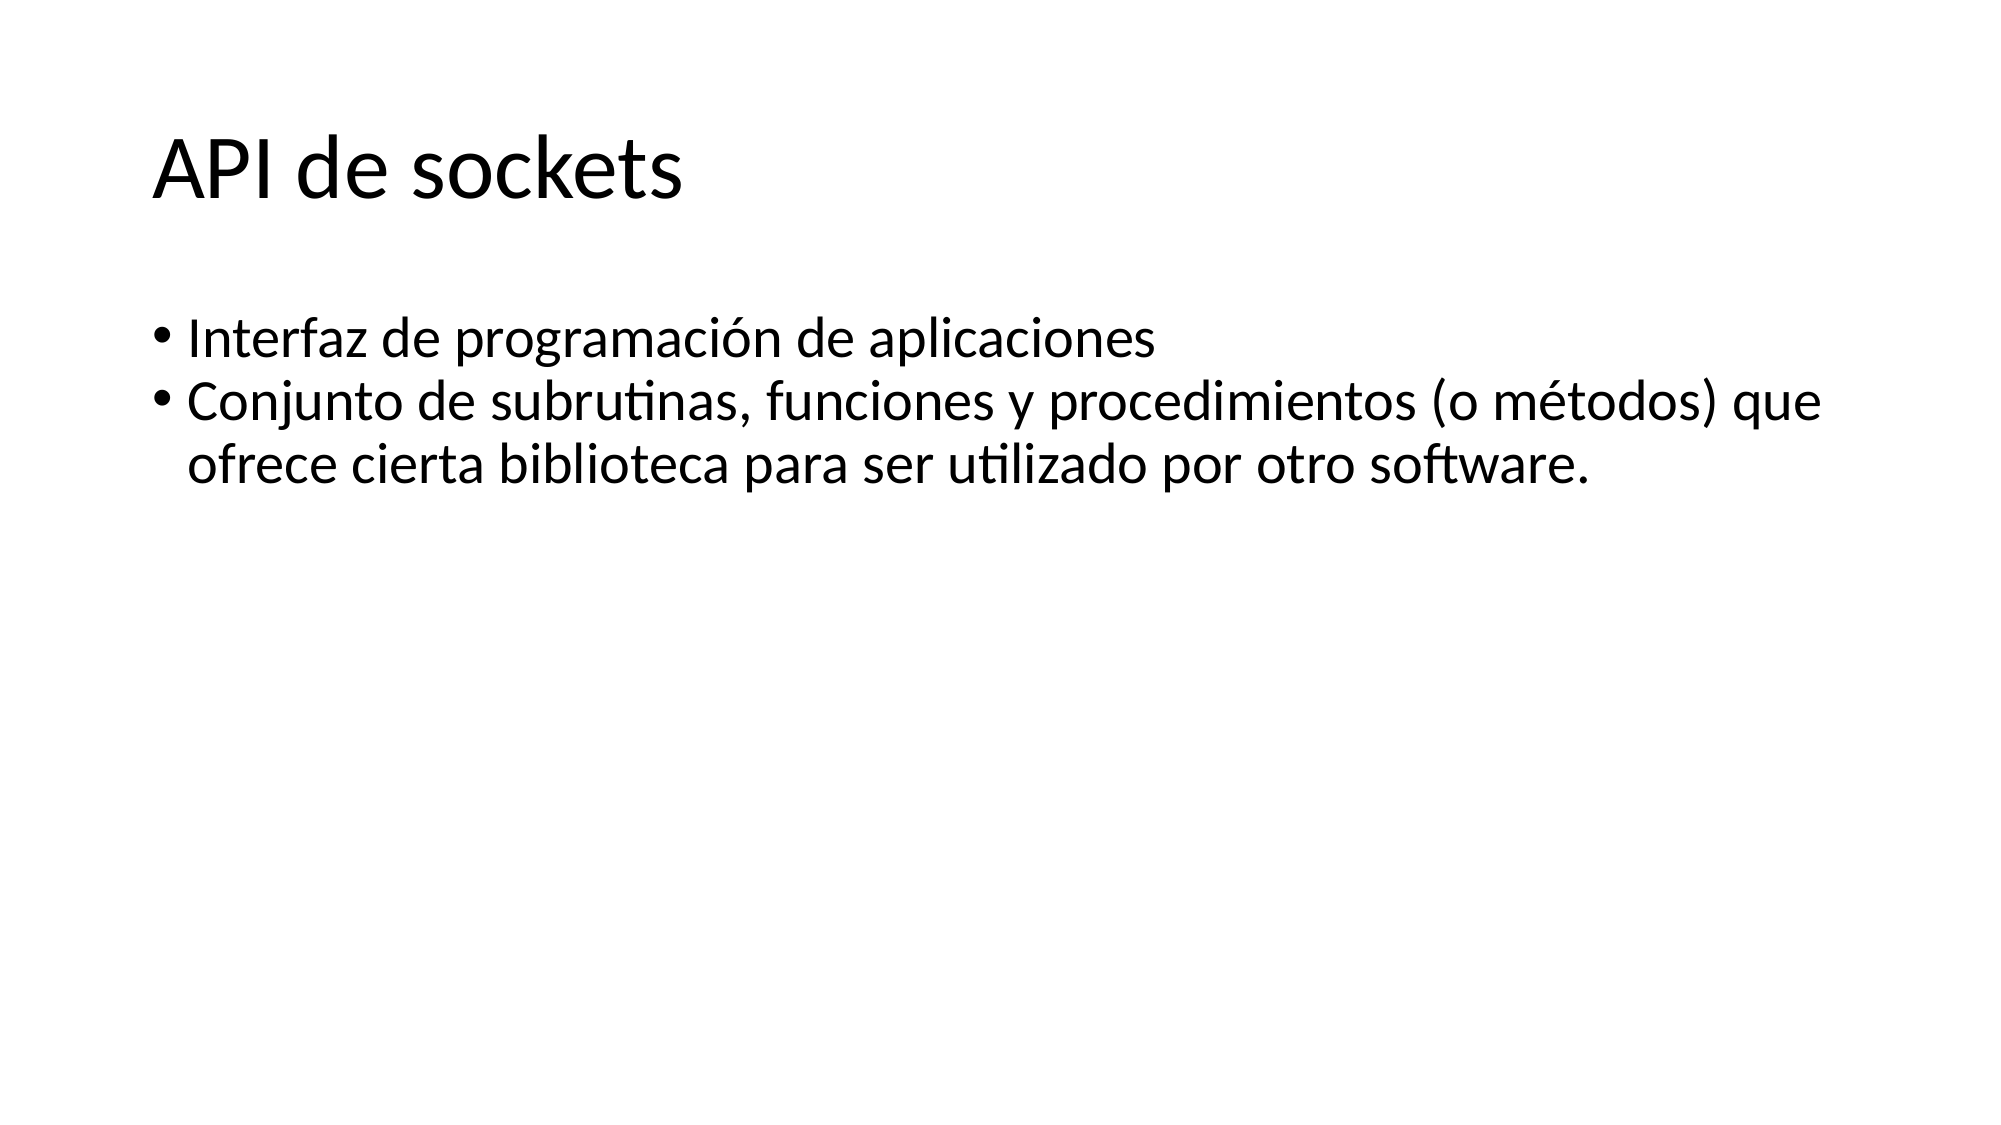

API de sockets
Interfaz de programación de aplicaciones
Conjunto de subrutinas, funciones y procedimientos (o métodos) que ofrece cierta biblioteca para ser utilizado por otro software.